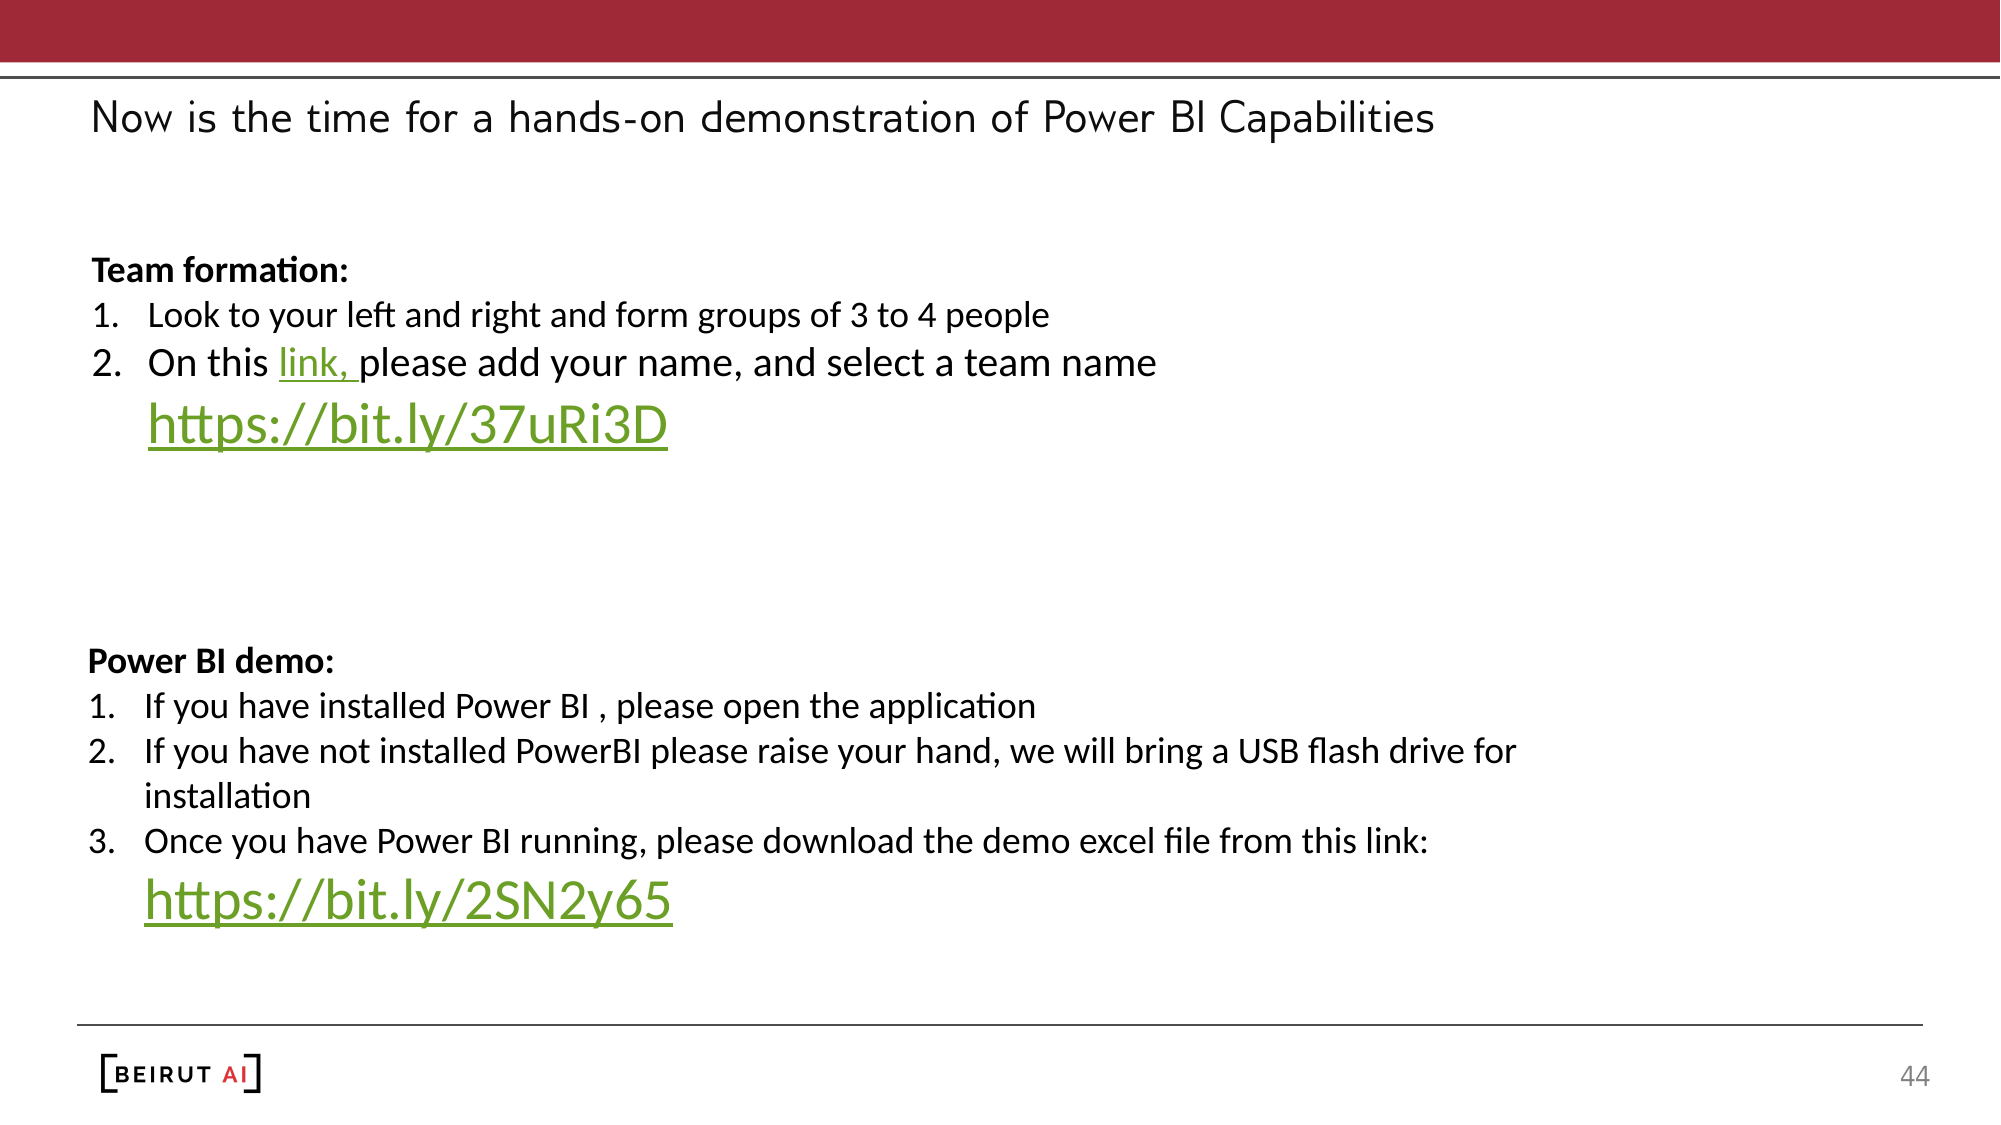

# Now is the time for a hands-on demonstration of Power BI Capabilities
Team formation:
Look to your left and right and form groups of 3 to 4 people
On this link, please add your name, and select a team name
https://bit.ly/37uRi3D

Power BI demo:
If you have installed Power BI , please open the application
If you have not installed PowerBI please raise your hand, we will bring a USB flash drive for installation
Once you have Power BI running, please download the demo excel file from this link:
https://bit.ly/2SN2y65